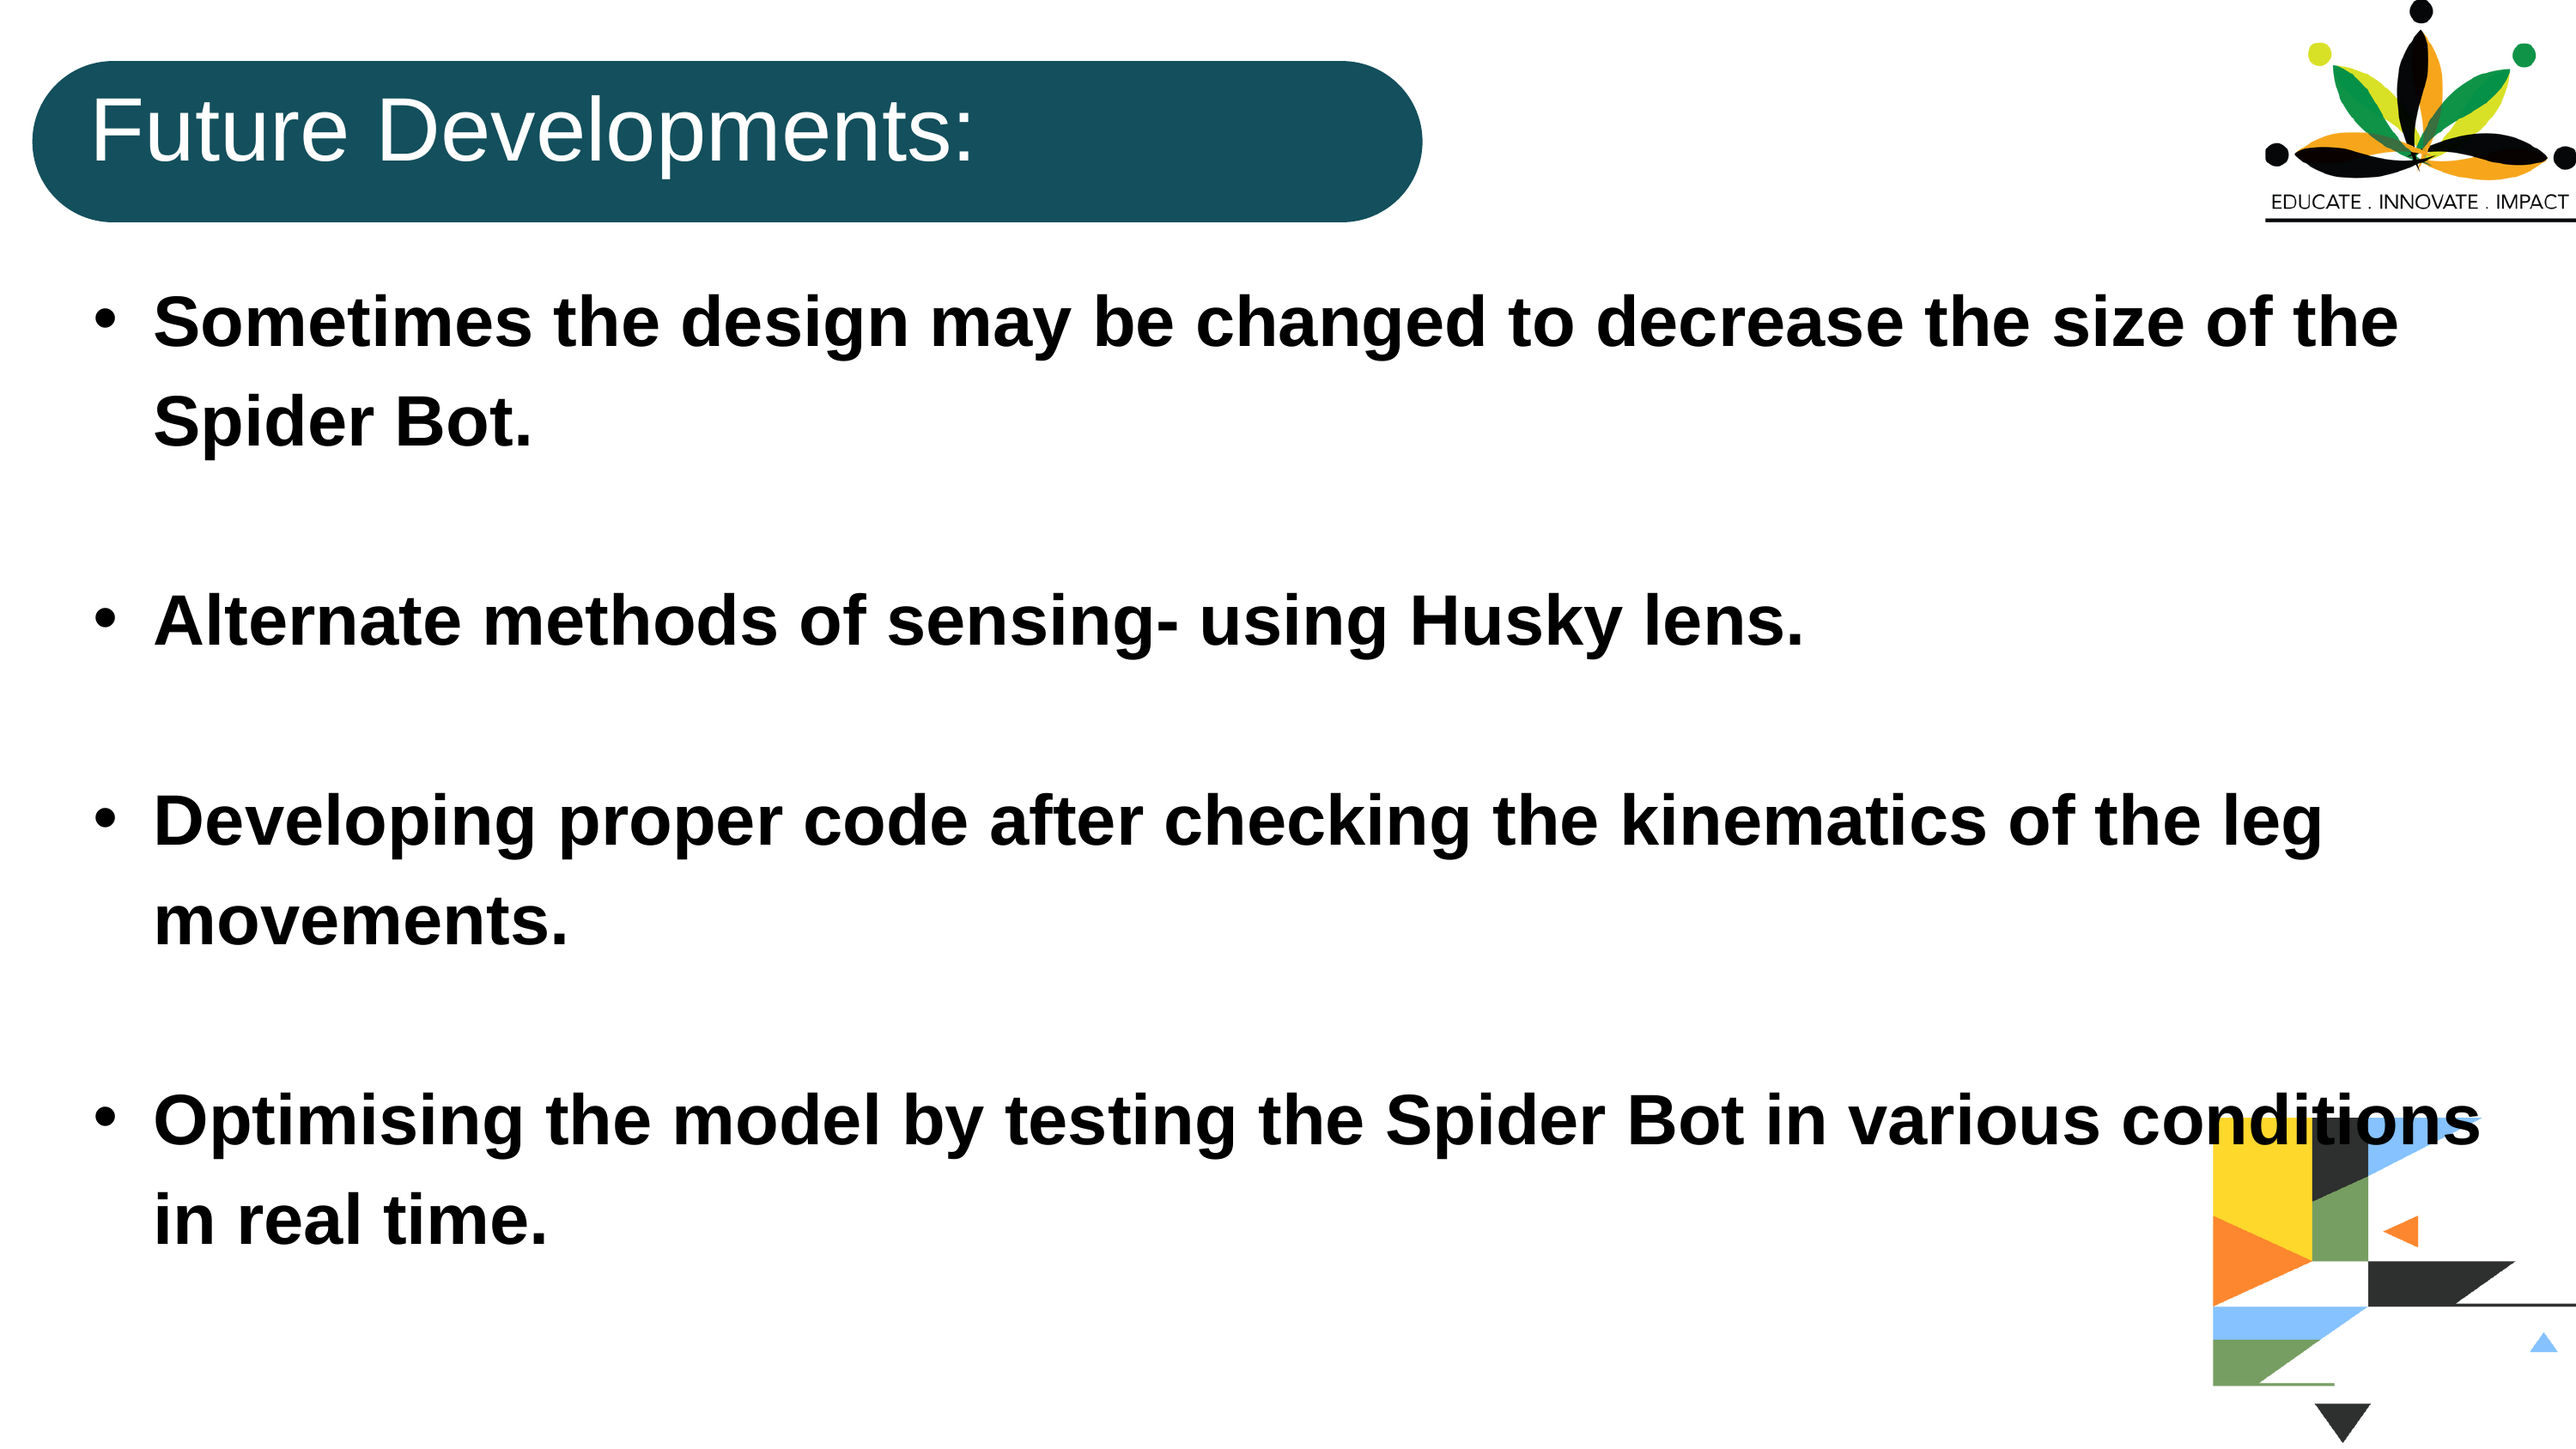

Future Developments:
Sometimes the design may be changed to decrease the size of the Spider Bot.

Alternate methods of sensing- using Husky lens.

Developing proper code after checking the kinematics of the leg movements.

Optimising the model by testing the Spider Bot in various conditions in real time.